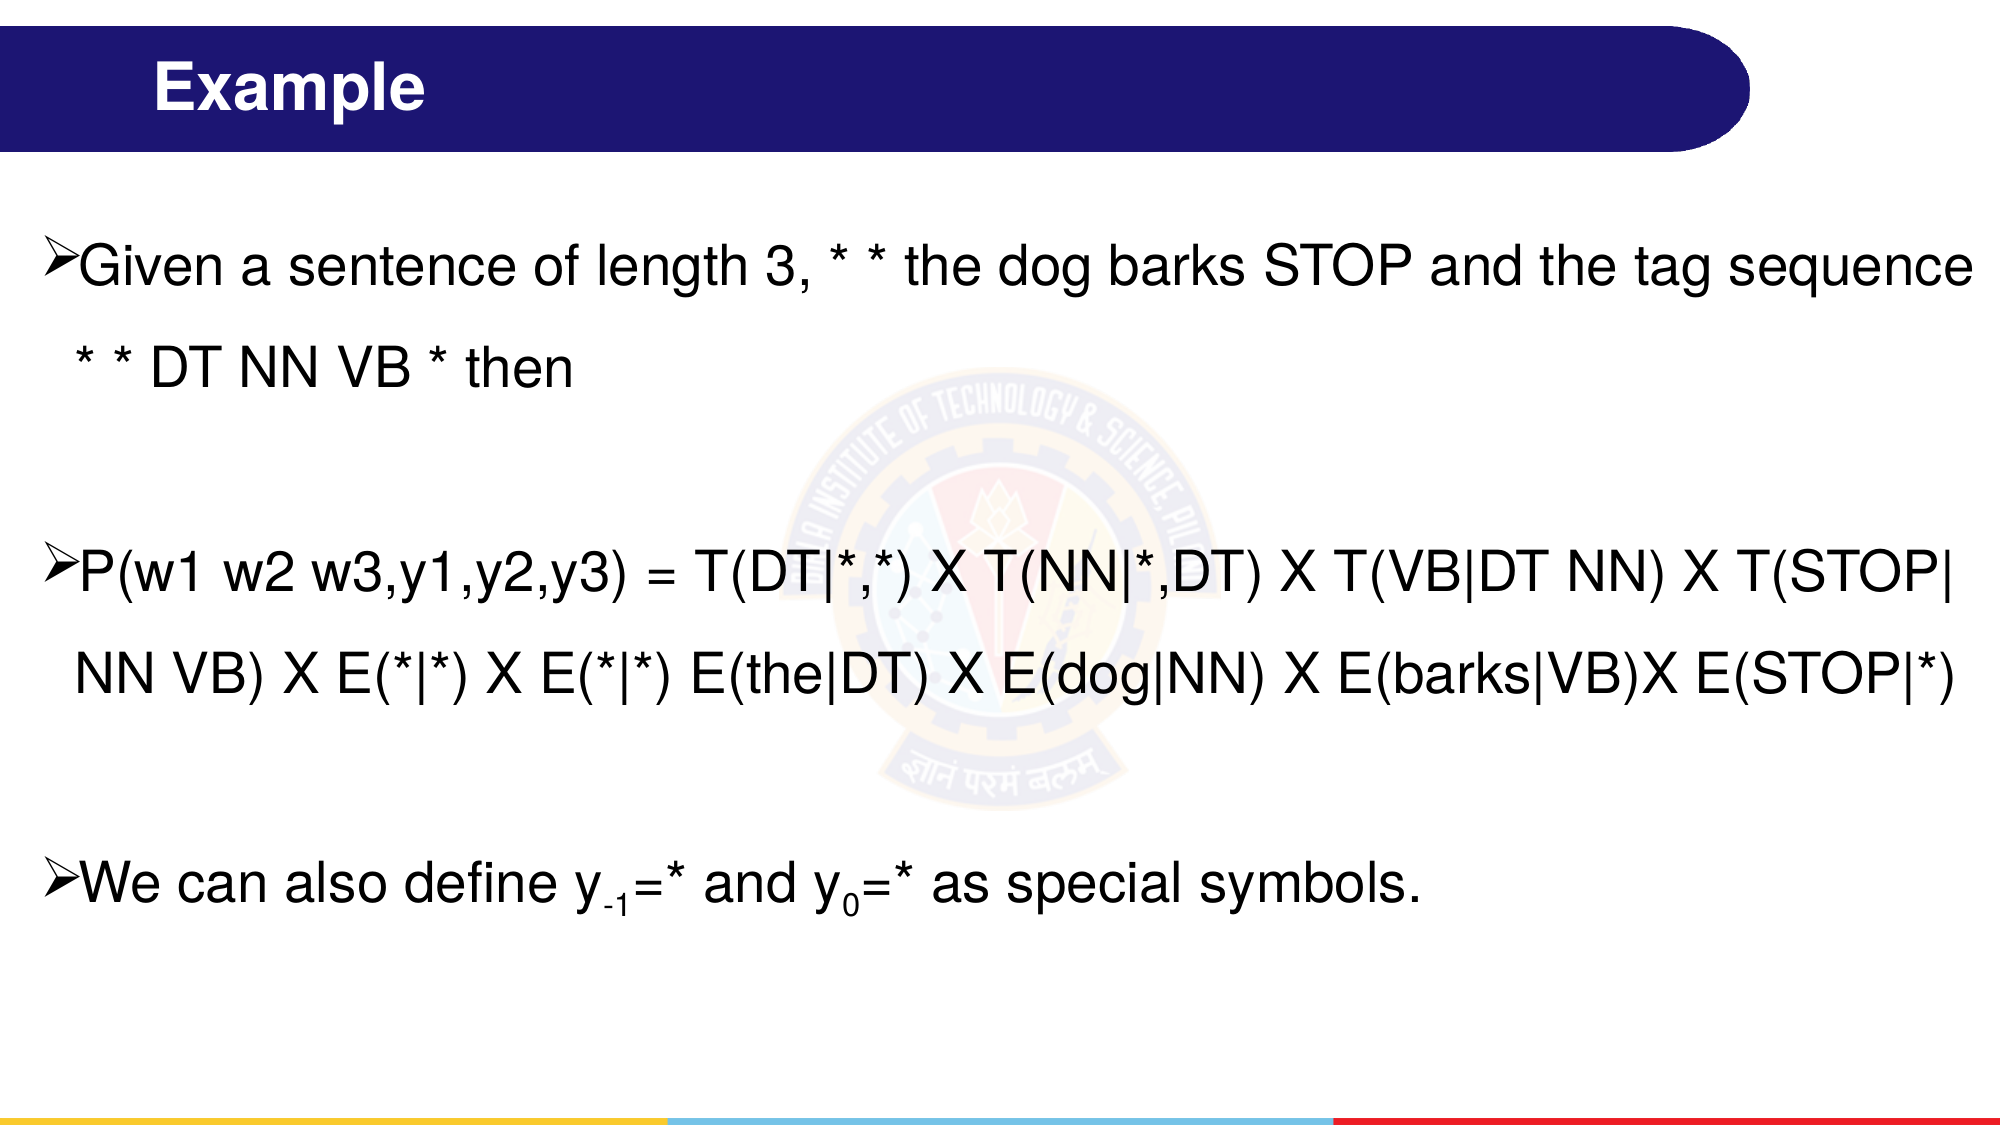

# Example
Given a sentence of length 3, * * the dog barks STOP and the tag sequence * * DT NN VB * then

P(w1 w2 w3,y1,y2,y3) = T(DT|*,*) X T(NN|*,DT) X T(VB|DT NN) X T(STOP|NN VB) X E(*|*) X E(*|*) E(the|DT) X E(dog|NN) X E(barks|VB)X E(STOP|*)

We can also define y-1=* and y0=* as special symbols.